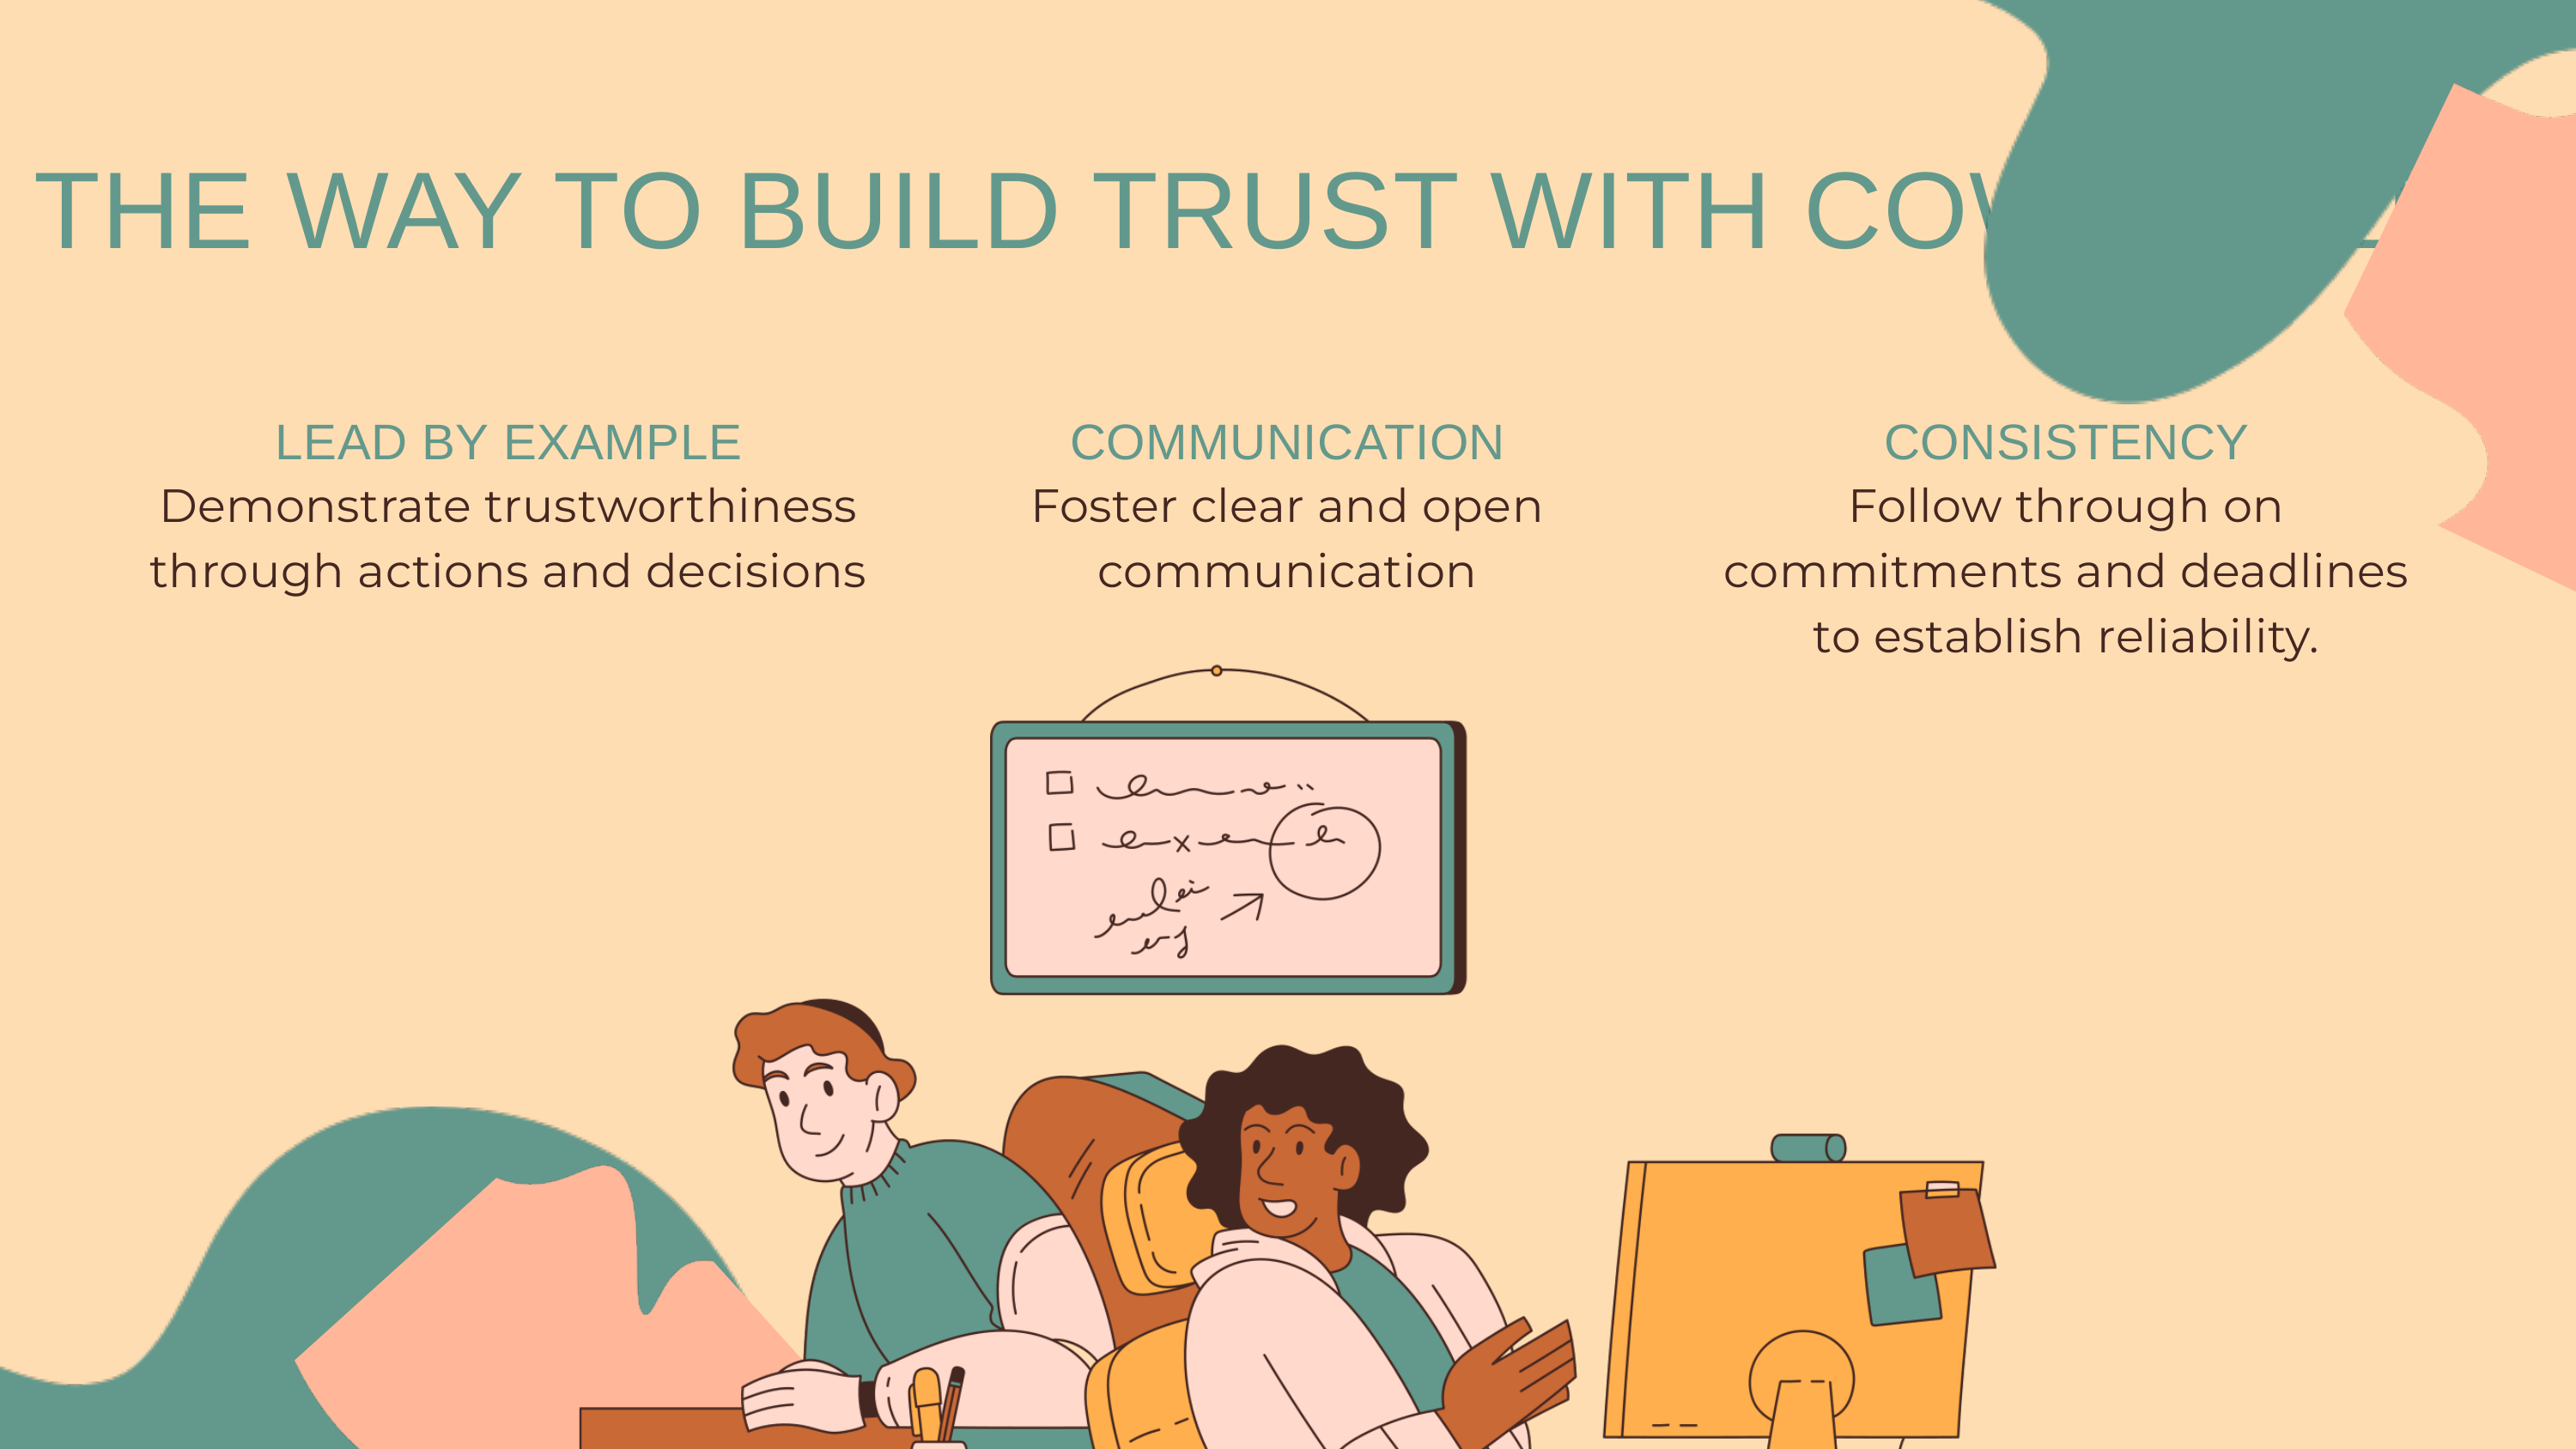

THE WAY TO BUILD TRUST WITH COWORKERS
LEAD BY EXAMPLE
COMMUNICATION
CONSISTENCY
Demonstrate trustworthiness through actions and decisions
Foster clear and open communication
Follow through on commitments and deadlines to establish reliability.